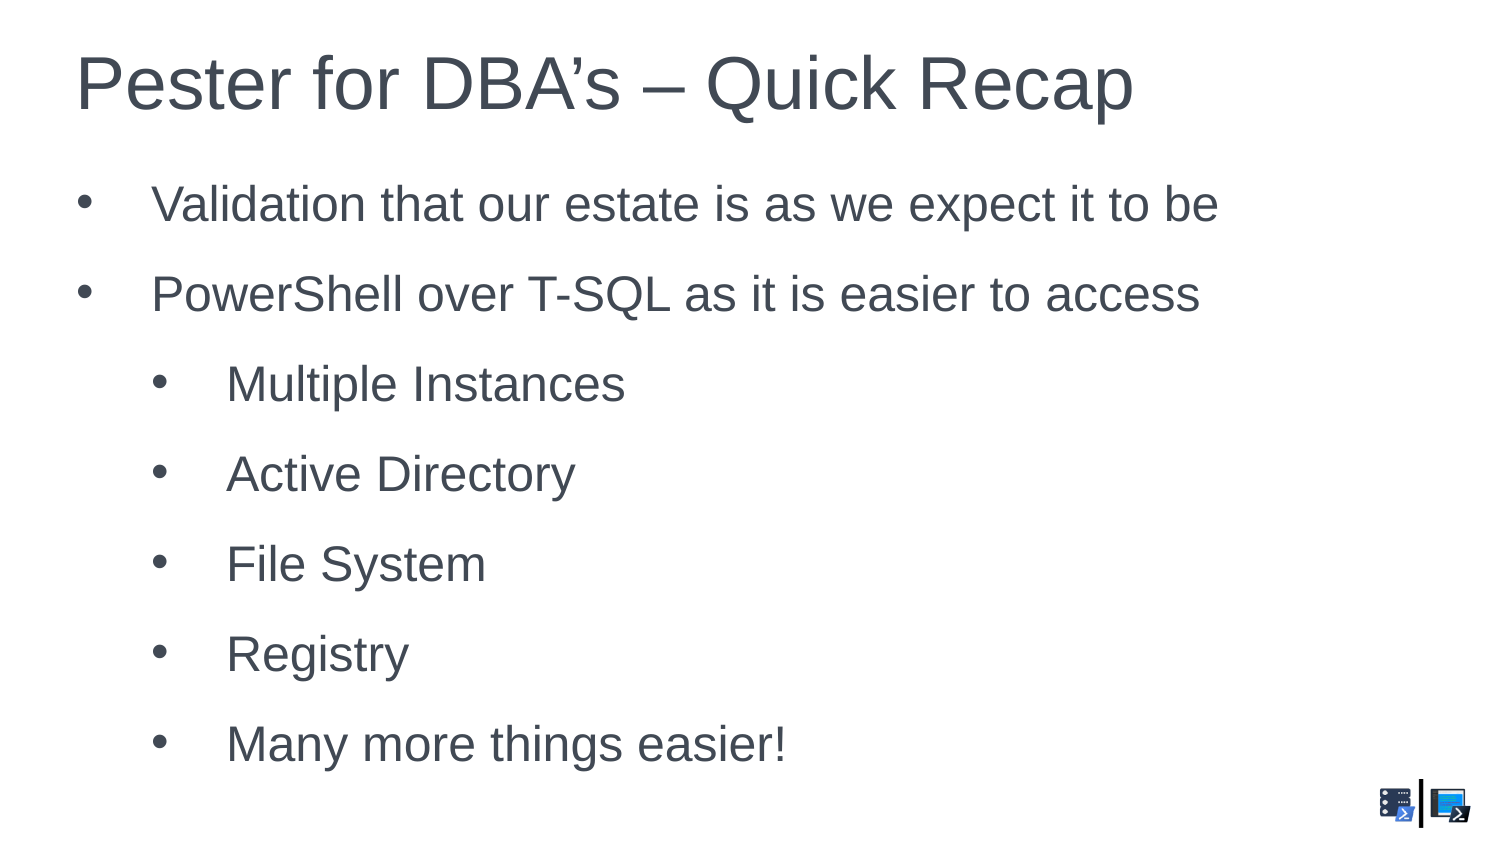

Pester for DBA’s – Quick Recap
Validation that our estate is as we expect it to be
PowerShell over T-SQL as it is easier to access
Multiple Instances
Active Directory
File System
Registry
Many more things easier!